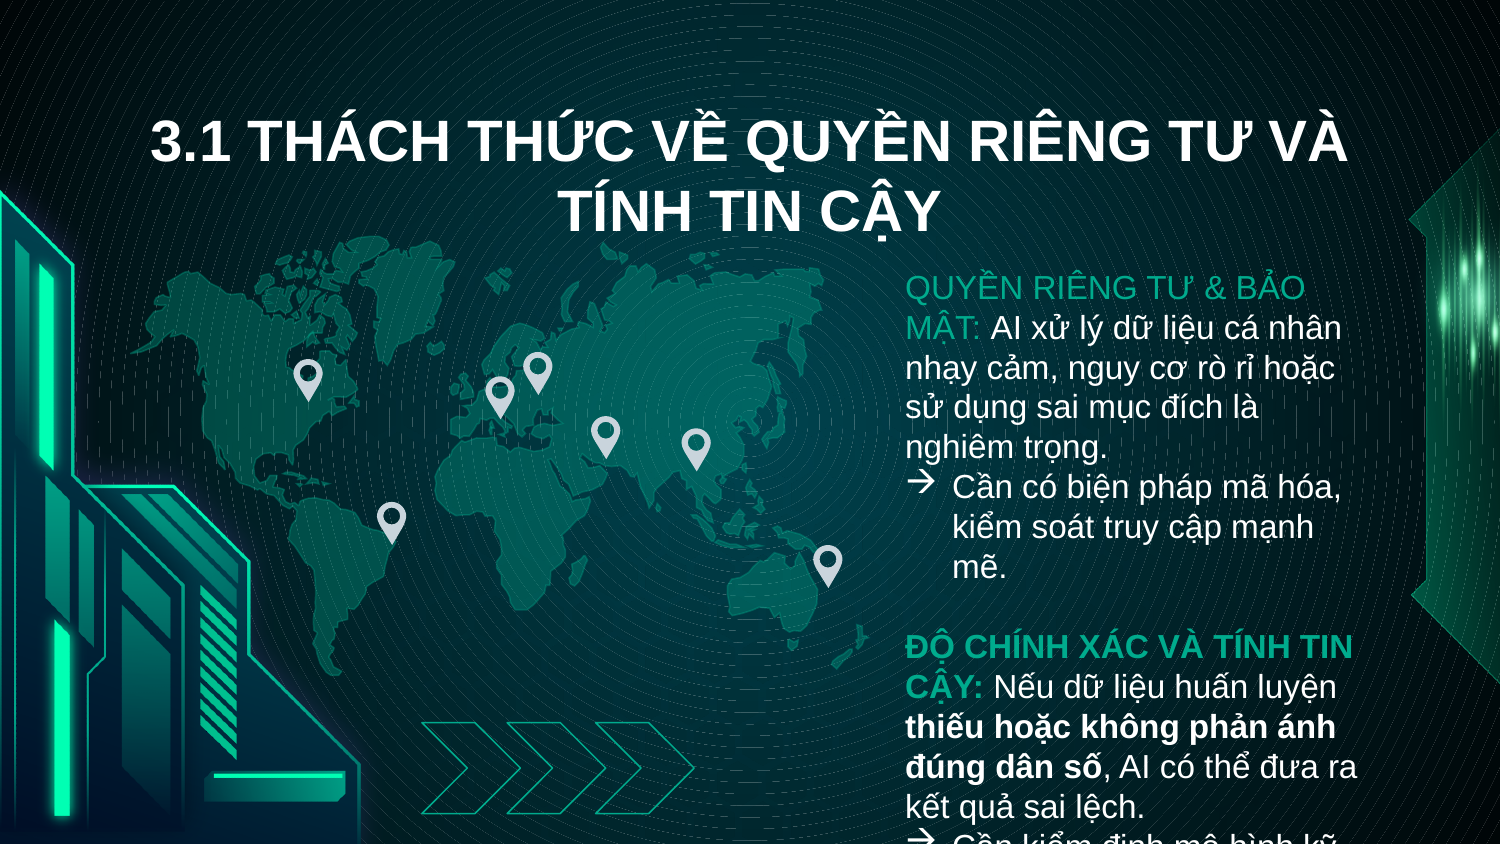

# 3.1 THÁCH THỨC VỀ QUYỀN RIÊNG TƯ VÀ TÍNH TIN CẬY

QUYỀN RIÊNG TƯ & BẢO MẬT: AI xử lý dữ liệu cá nhân nhạy cảm, nguy cơ rò rỉ hoặc sử dụng sai mục đích là nghiêm trọng.
Cần có biện pháp mã hóa, kiểm soát truy cập mạnh mẽ.

ĐỘ CHÍNH XÁC VÀ TÍNH TIN CẬY: Nếu dữ liệu huấn luyện thiếu hoặc không phản ánh đúng dân số, AI có thể đưa ra kết quả sai lệch.
Cần kiểm định mô hình kỹ lưỡng.